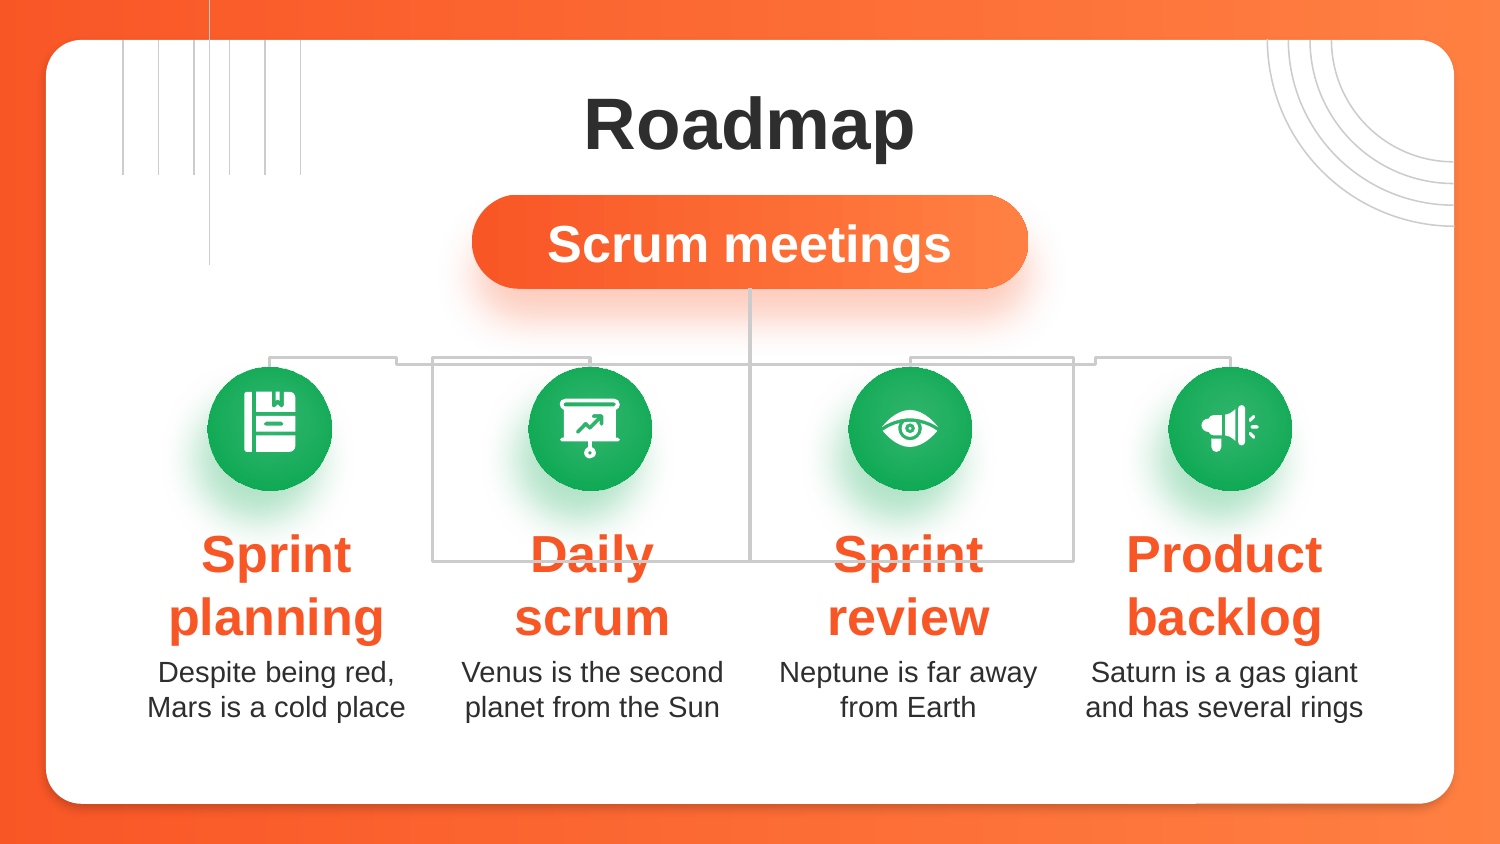

# Roadmap
Scrum meetings

Sprint planning
Daily scrum
Sprint review
Product backlog
Despite being red, Mars is a cold place
Venus is the second planet from the Sun
Neptune is far away from Earth
Saturn is a gas giant and has several rings